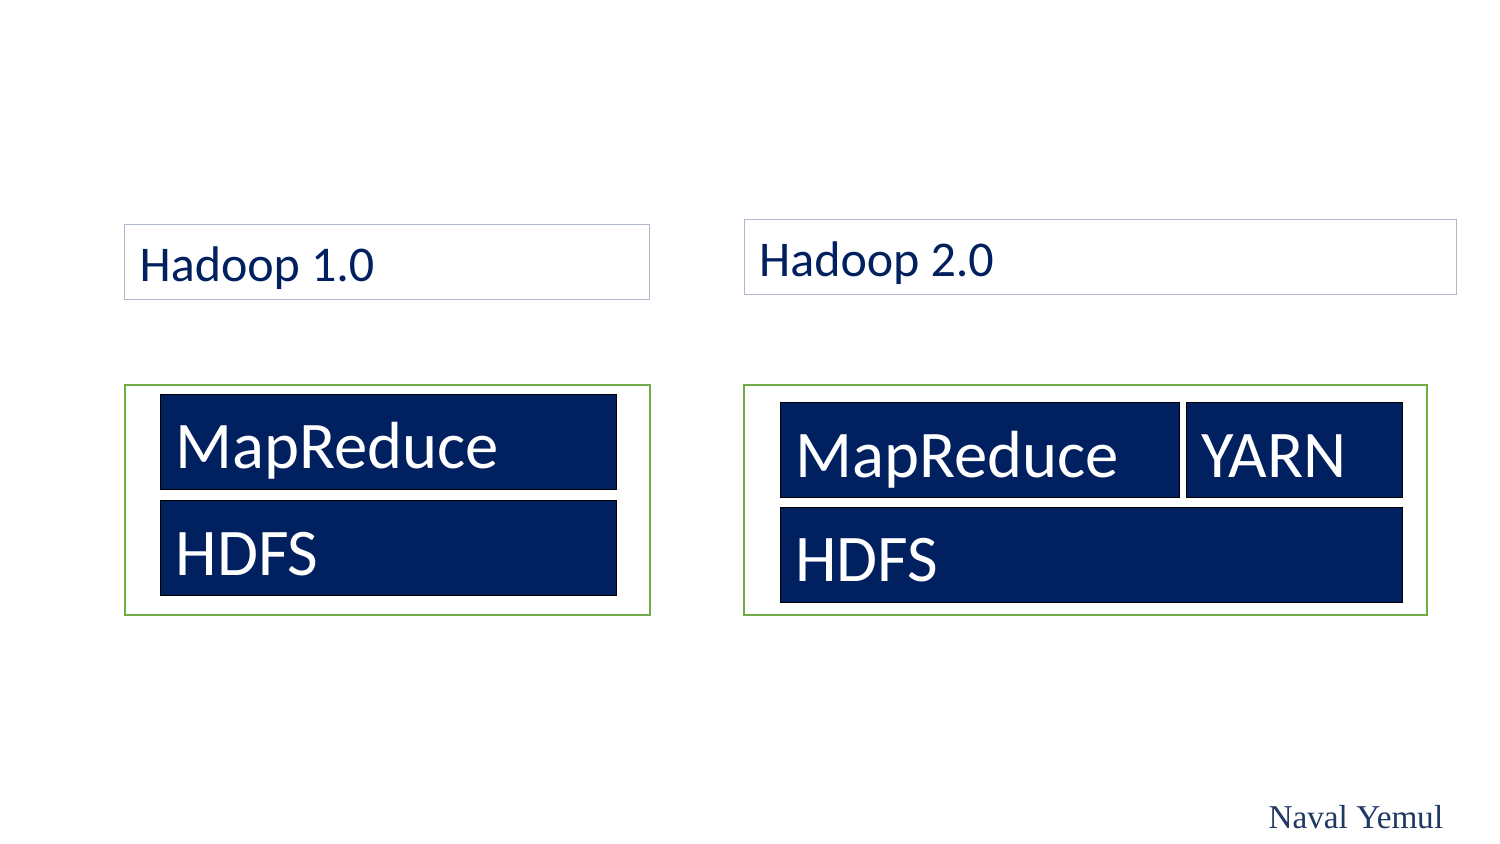

Hadoop 2.0
Hadoop 1.0

MapReduce
YARN
MapReduce
HDFS
HDFS
Naval Yemul